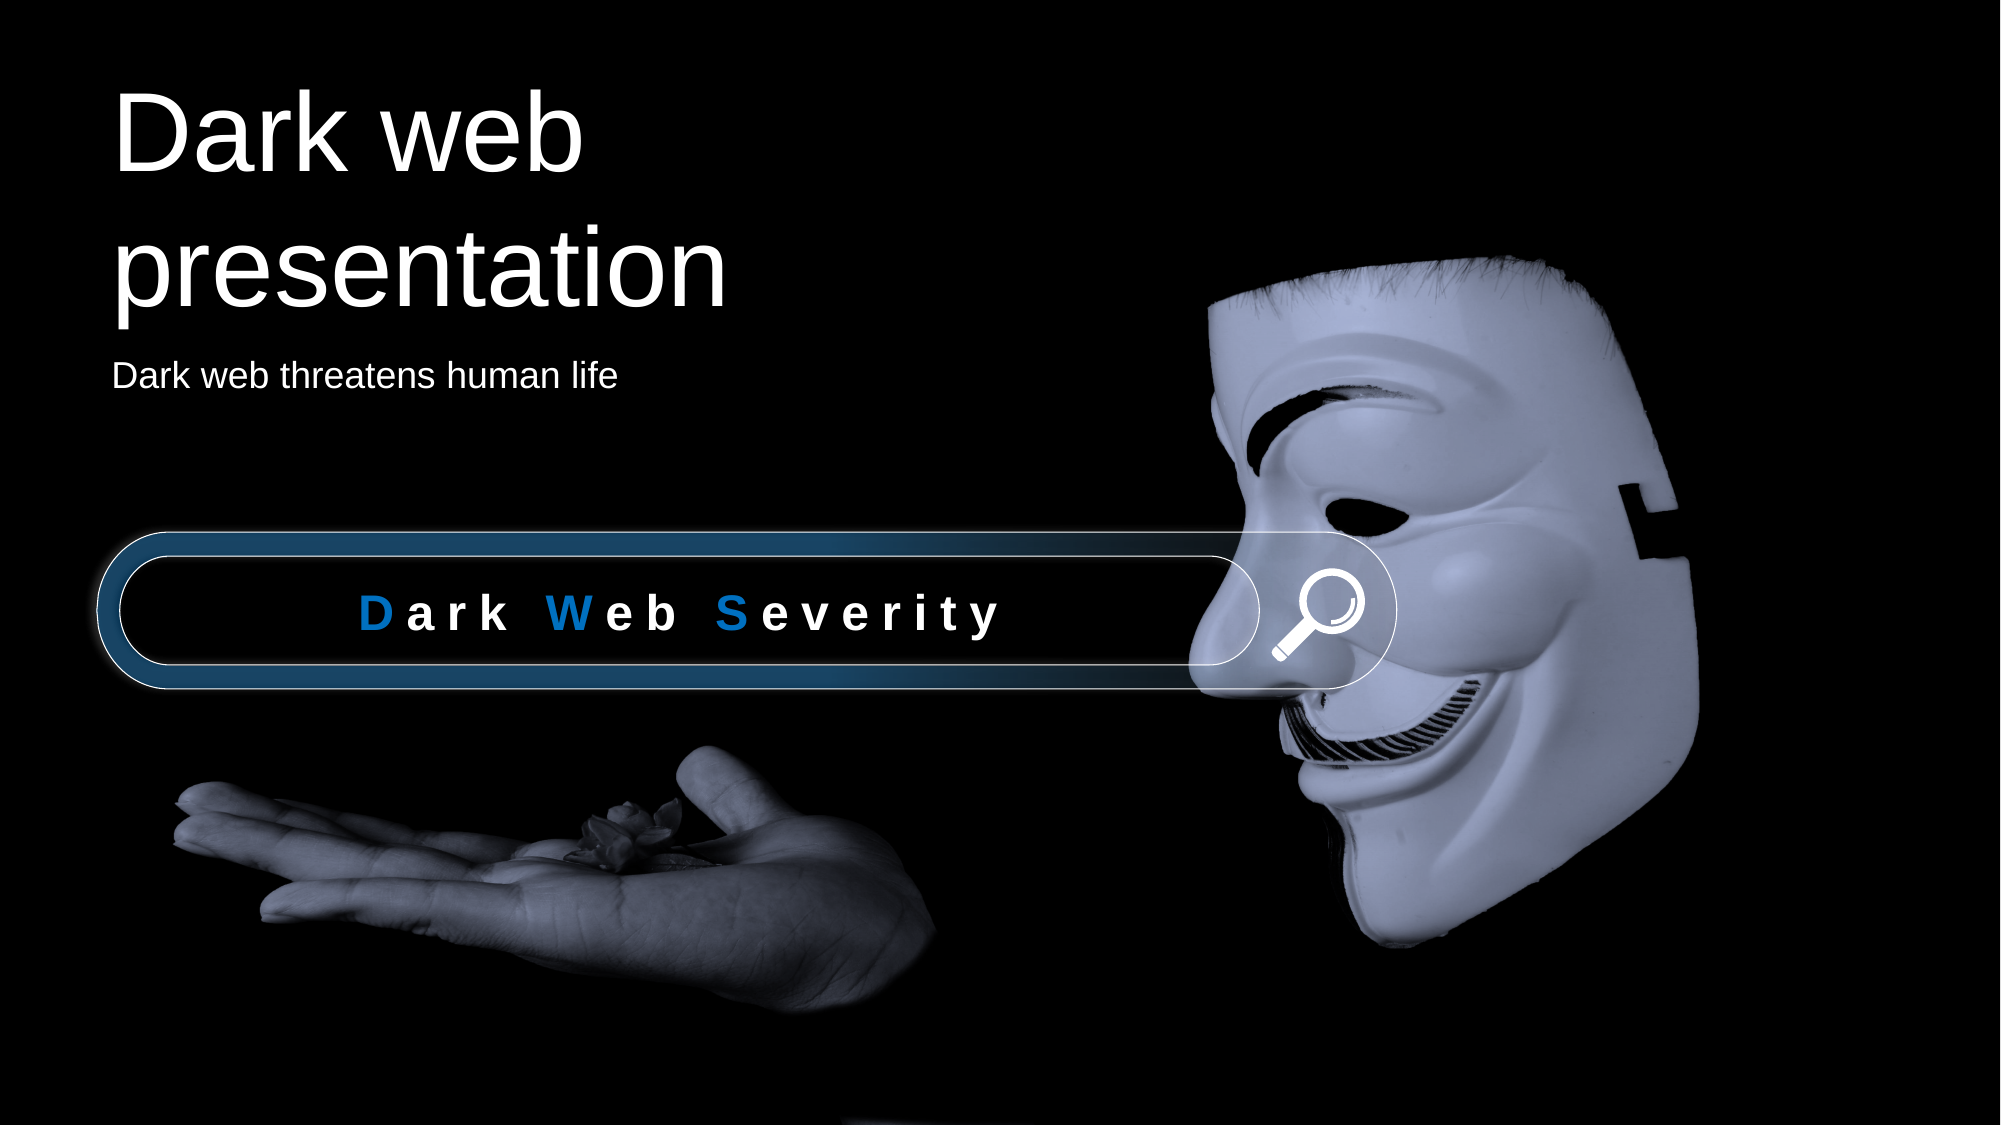

Dark web presentation
Dark web threatens human life

Dark Web Severity